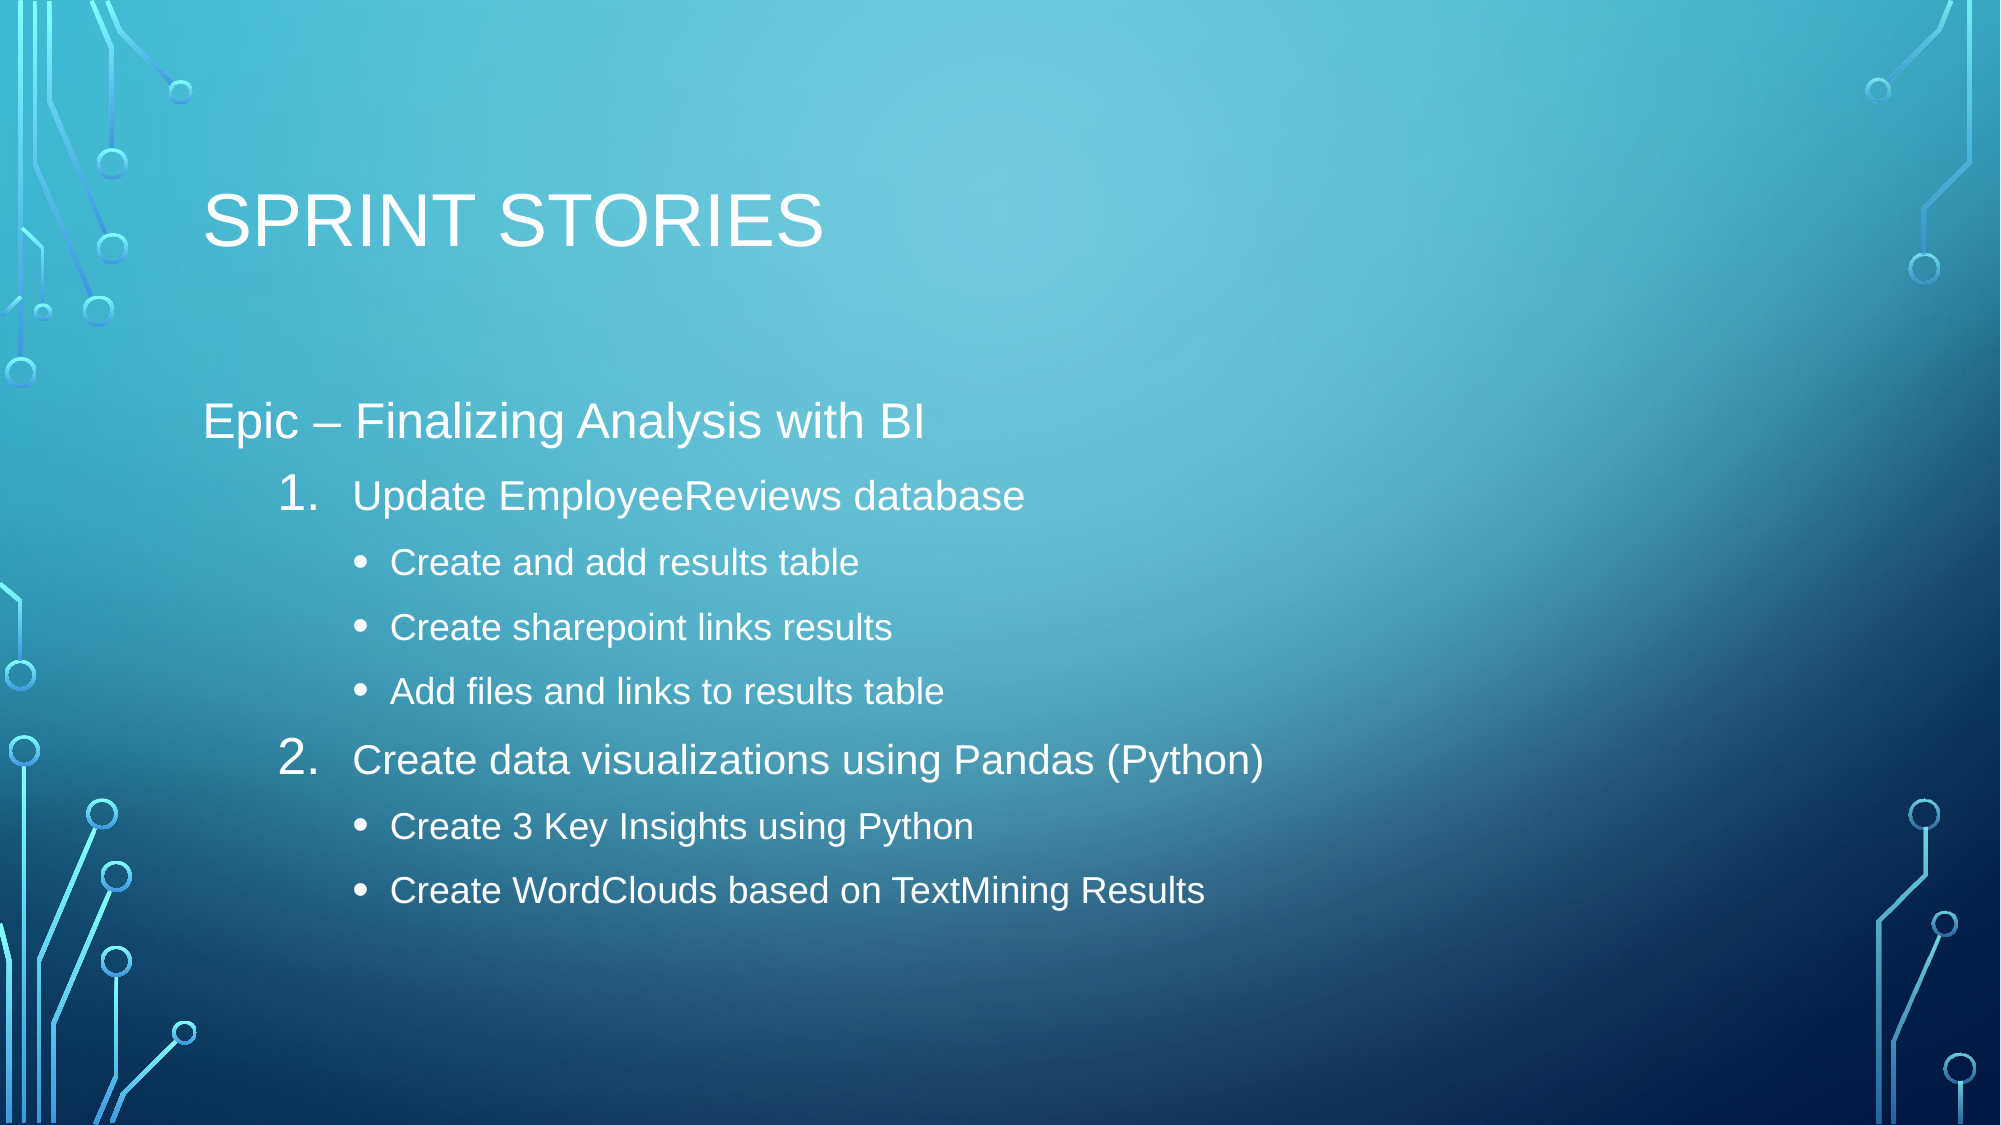

# Sprint Stories
Epic – Finalizing Analysis with BI
Update EmployeeReviews database
Create and add results table
Create sharepoint links results
Add files and links to results table
Create data visualizations using Pandas (Python)
Create 3 Key Insights using Python
Create WordClouds based on TextMining Results